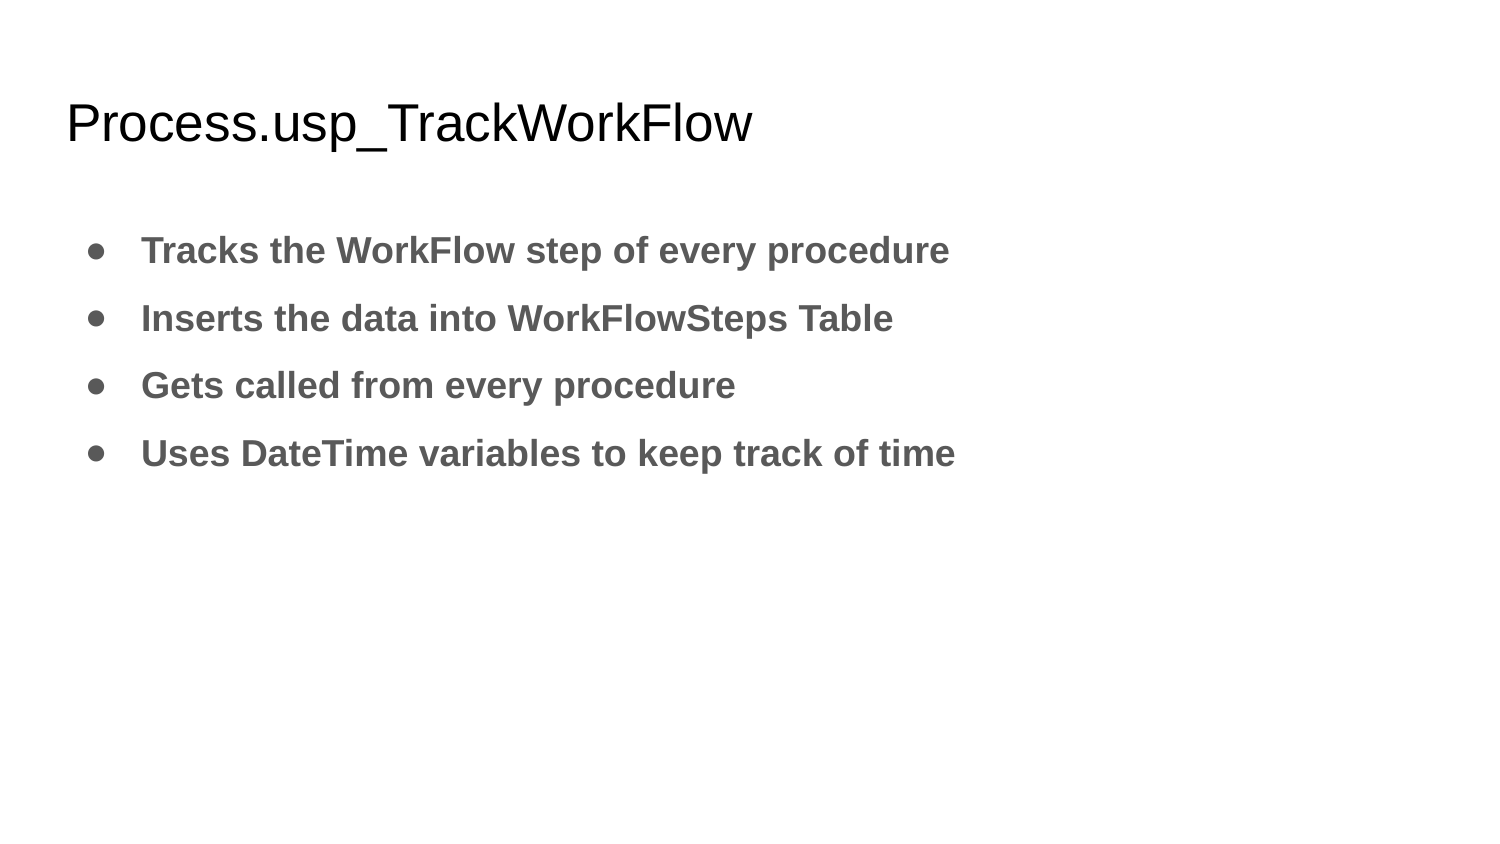

# Process.usp_TrackWorkFlow
Tracks the WorkFlow step of every procedure
Inserts the data into WorkFlowSteps Table
Gets called from every procedure
Uses DateTime variables to keep track of time